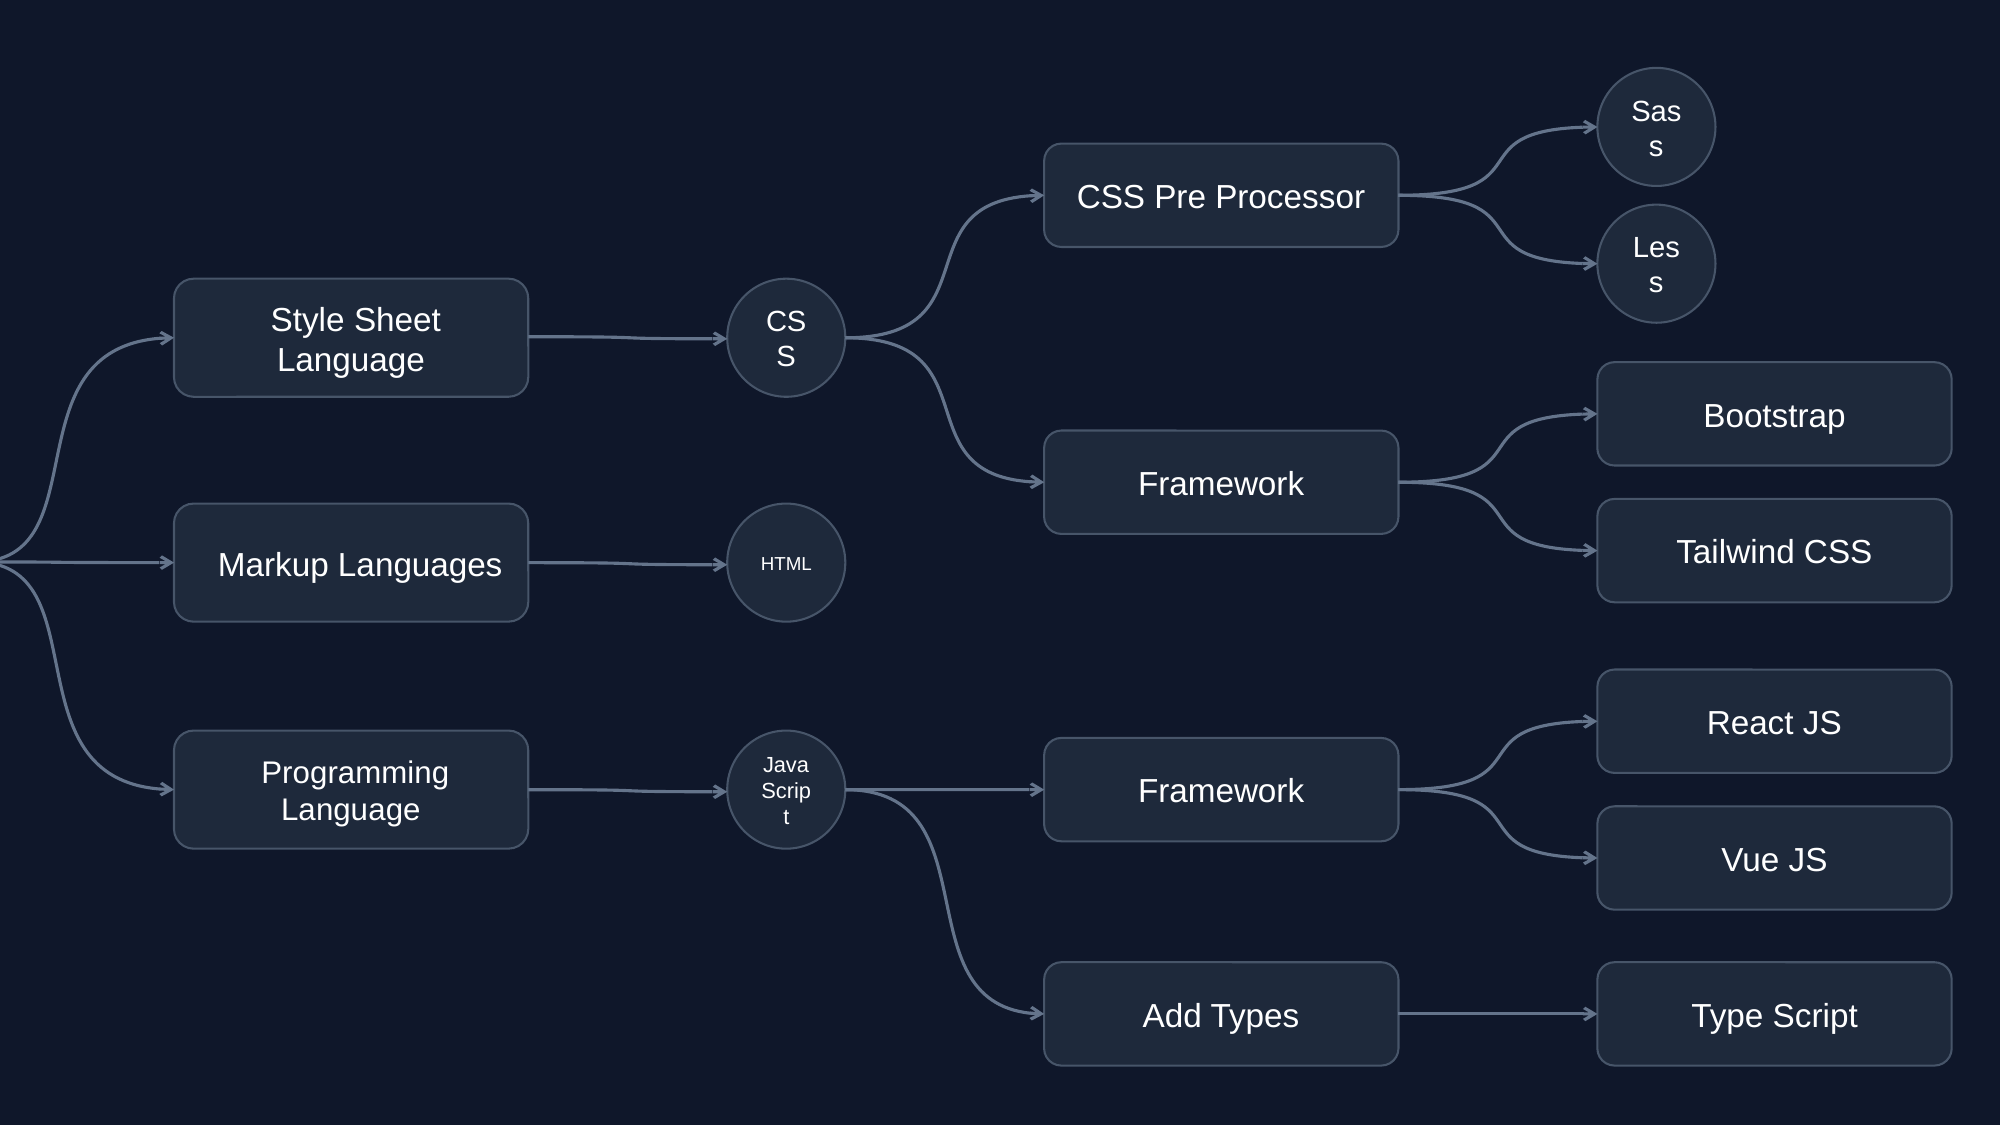

Sass
CSS Pre Processor
Less
 Style Sheet Language
CSS
Bootstrap
Framework
Tailwind CSS
  Markup Languages
HTML
React JS
 Programming Language
Java Script
Framework
Vue JS
Add Types
Type Script